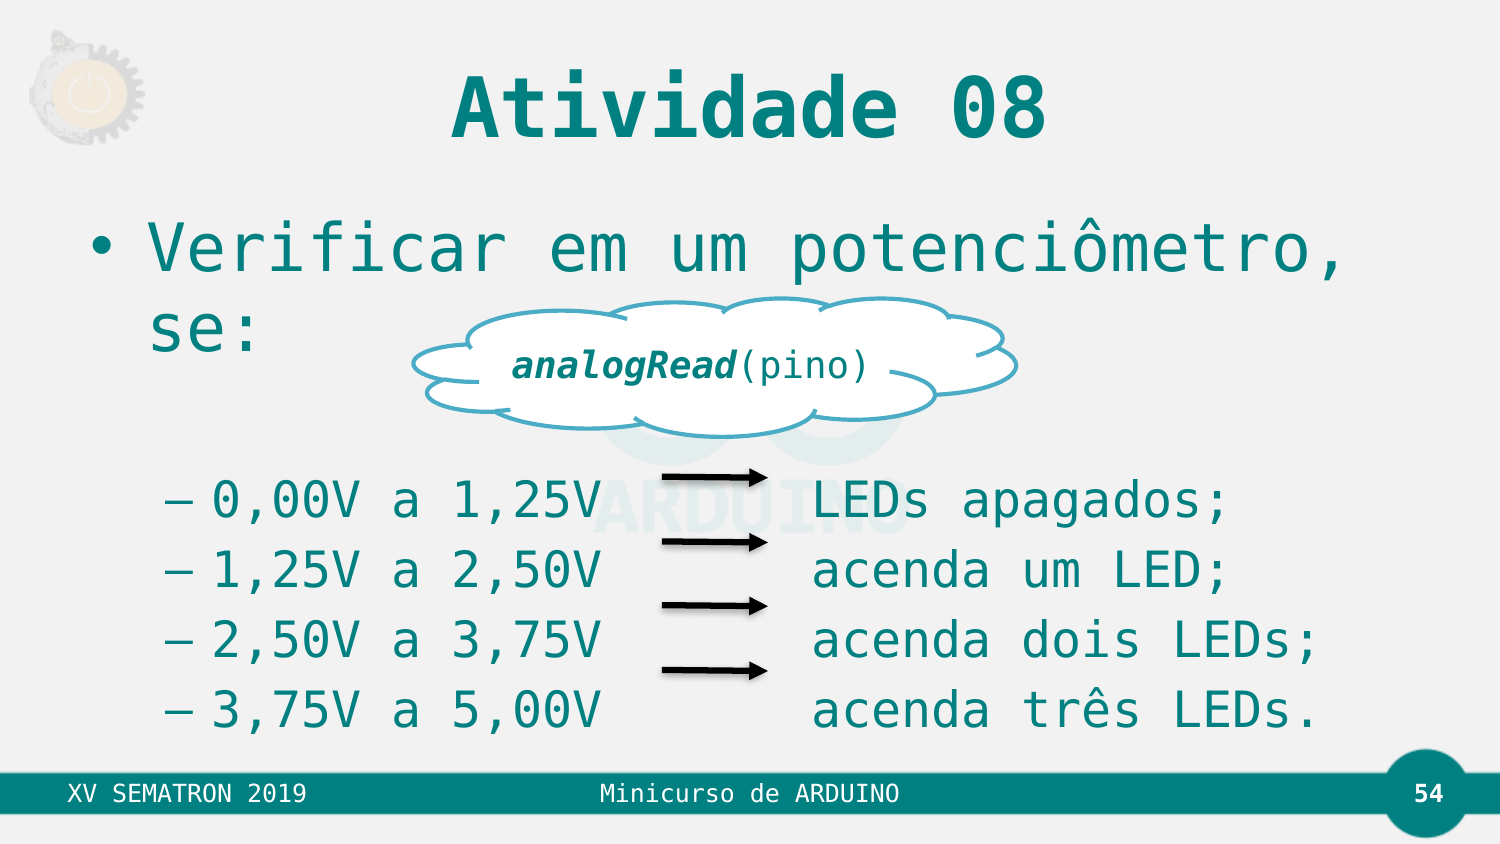

# Atividade 08
Verificar em um potenciômetro, se:

0,00V a 1,25V		LEDs apagados;
1,25V a 2,50V		acenda um LED;
2,50V a 3,75V		acenda dois LEDs;
3,75V a 5,00V		acenda três LEDs.
analogRead(pino)
54